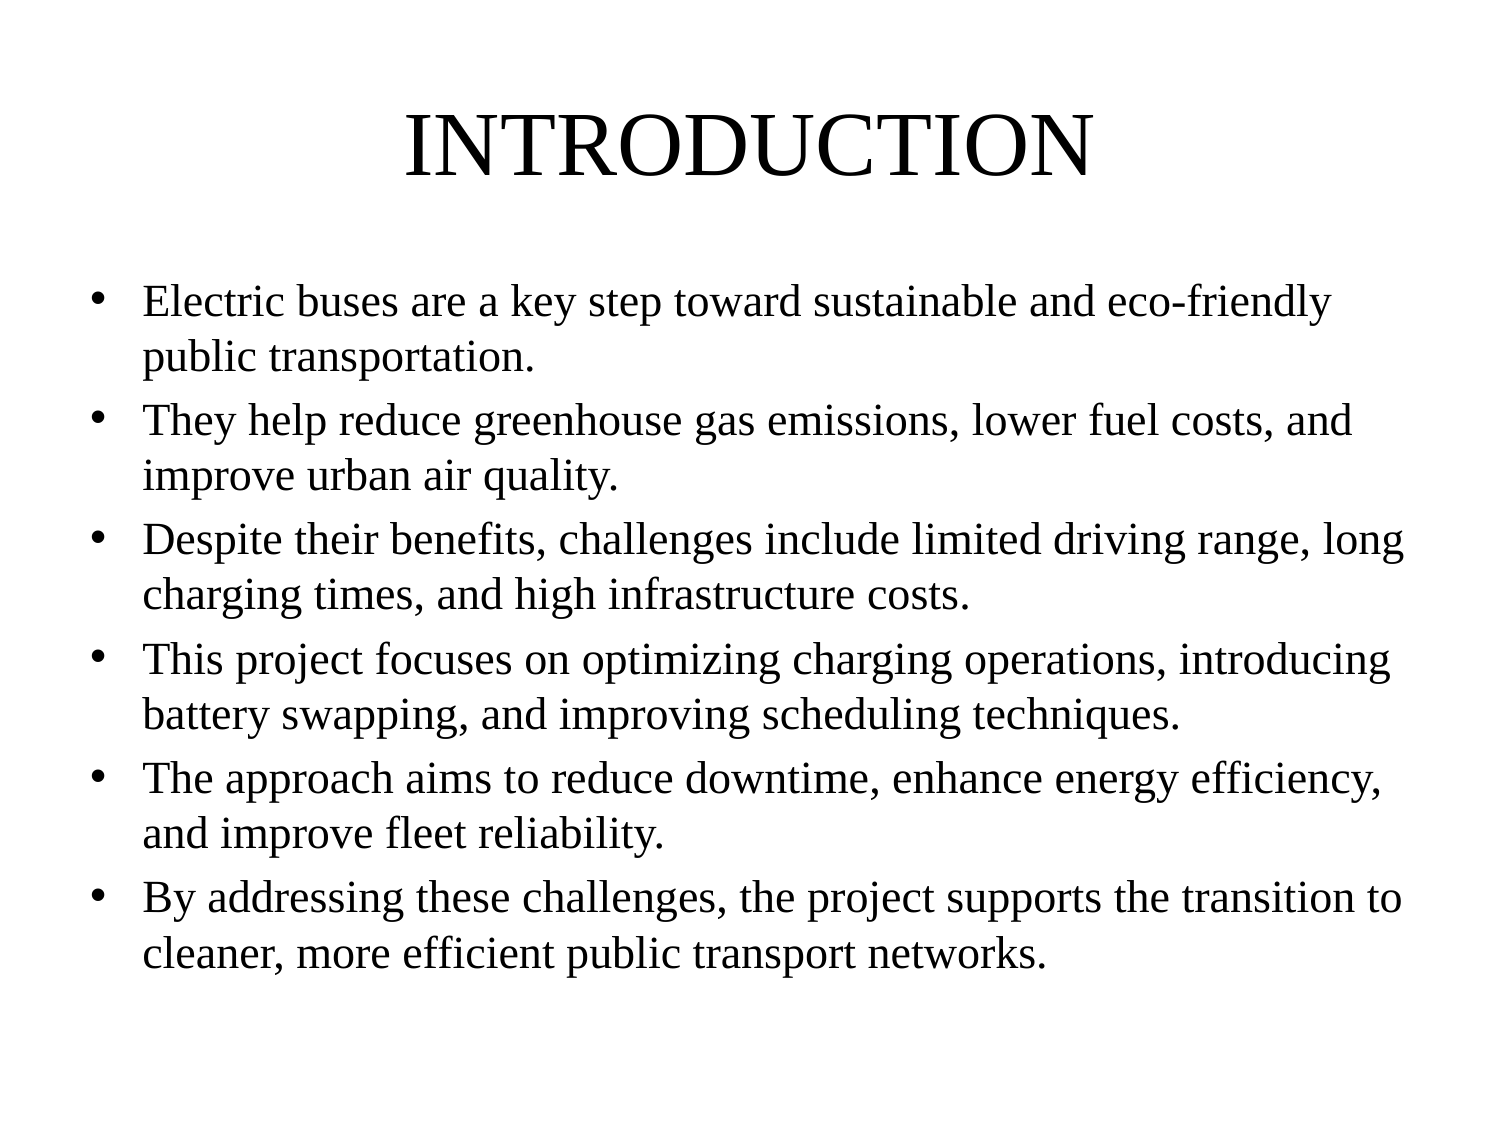

# INTRODUCTION
Electric buses are a key step toward sustainable and eco-friendly public transportation.
They help reduce greenhouse gas emissions, lower fuel costs, and improve urban air quality.
Despite their benefits, challenges include limited driving range, long charging times, and high infrastructure costs.
This project focuses on optimizing charging operations, introducing battery swapping, and improving scheduling techniques.
The approach aims to reduce downtime, enhance energy efficiency, and improve fleet reliability.
By addressing these challenges, the project supports the transition to cleaner, more efficient public transport networks.